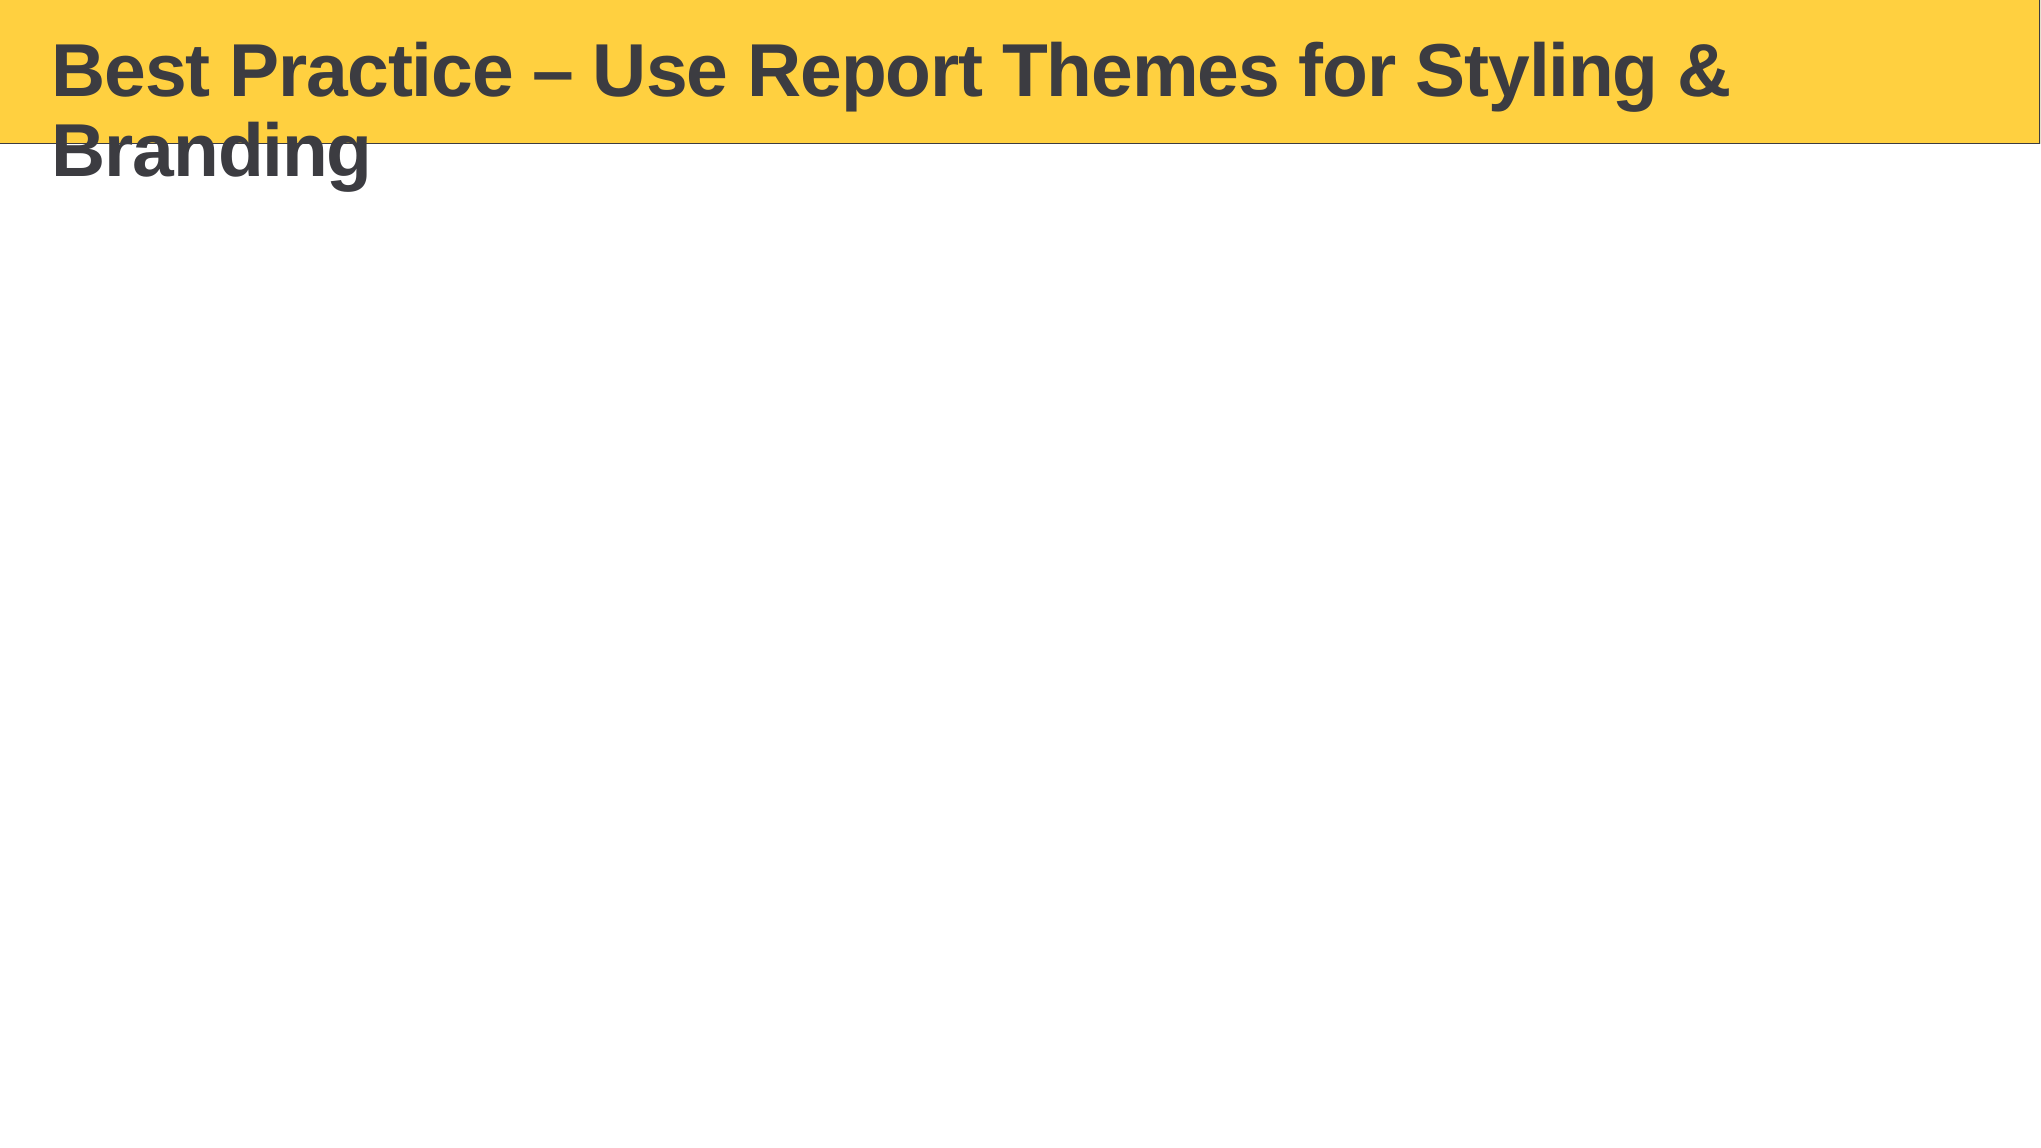

# Best Practice – Use Report Themes for Styling & Branding